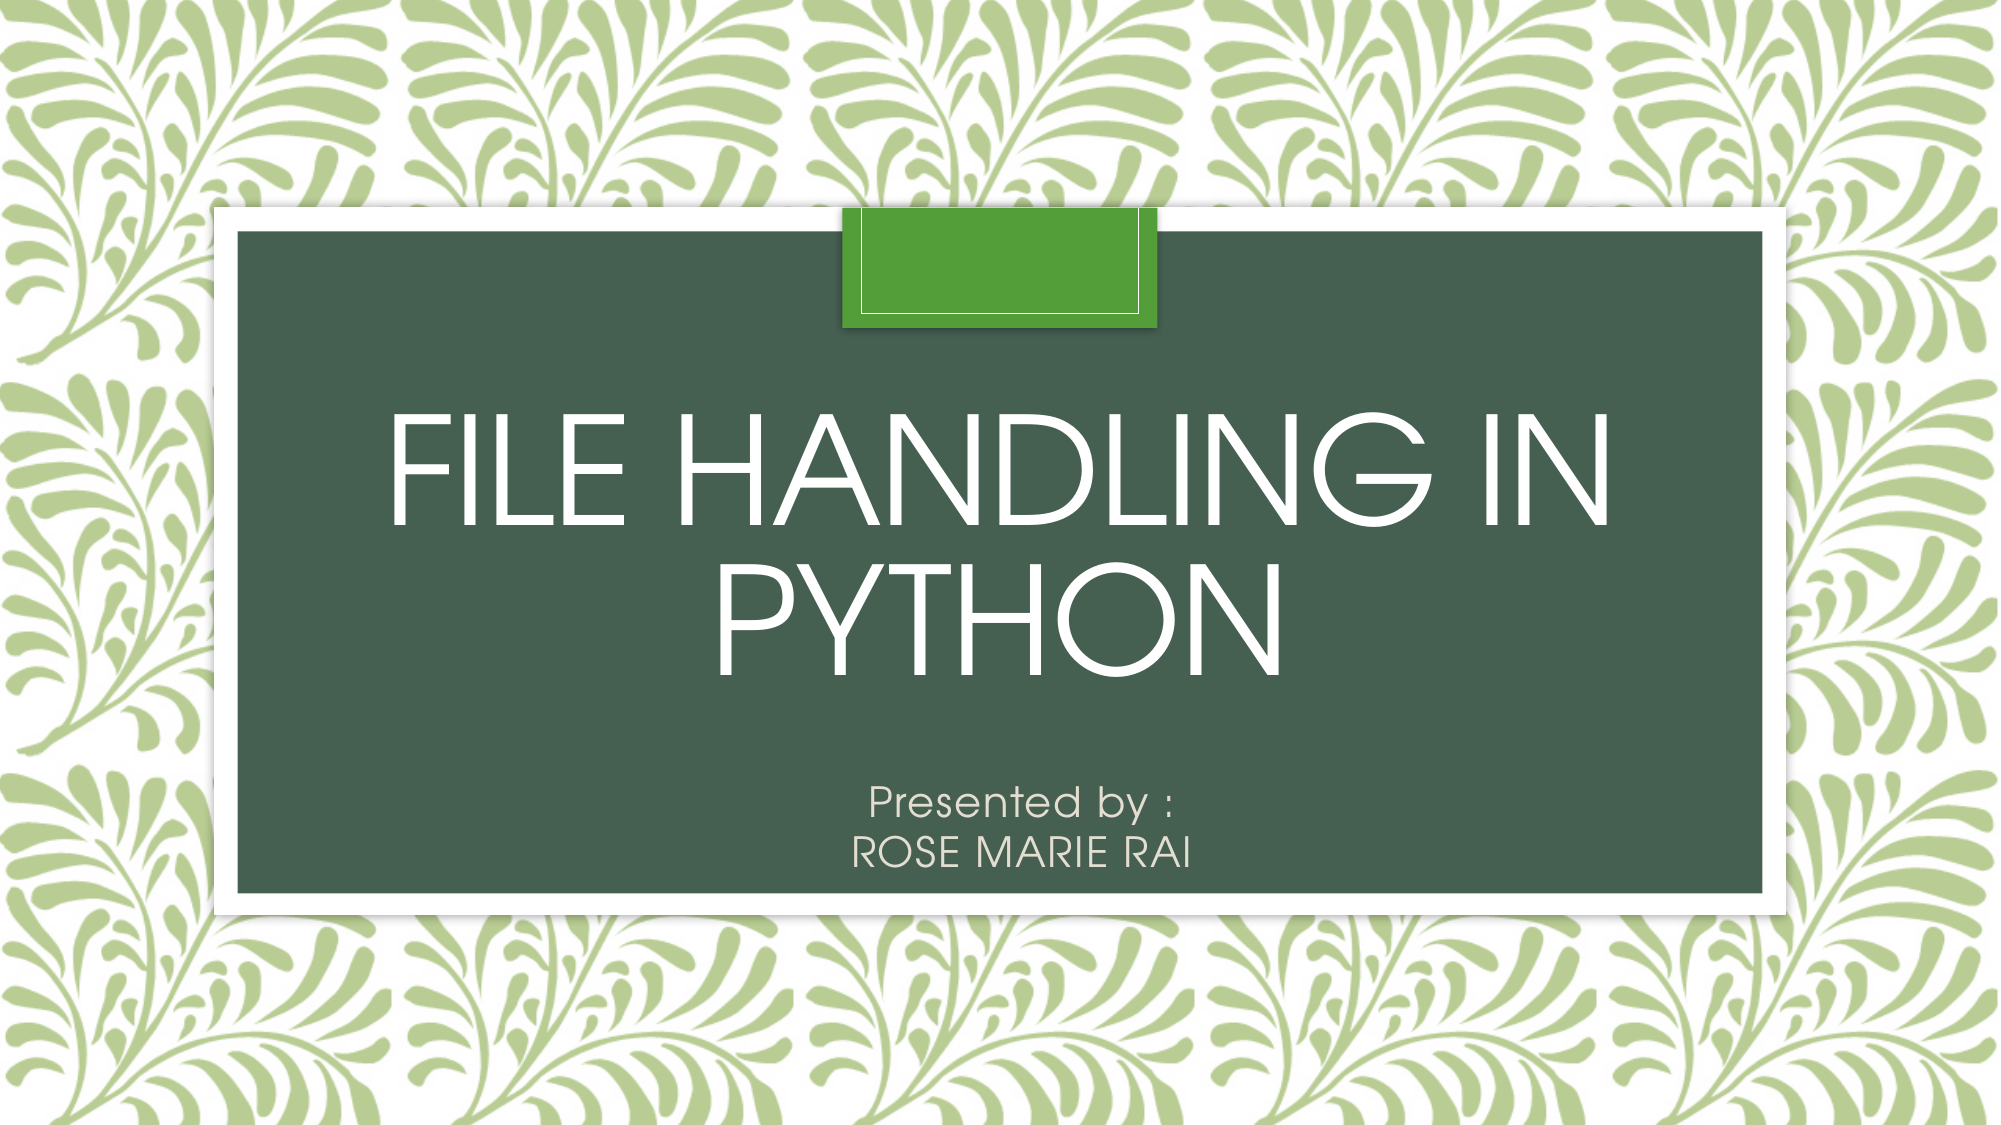

# File Handling in Python
Presented by :
ROSE MARIE RAI